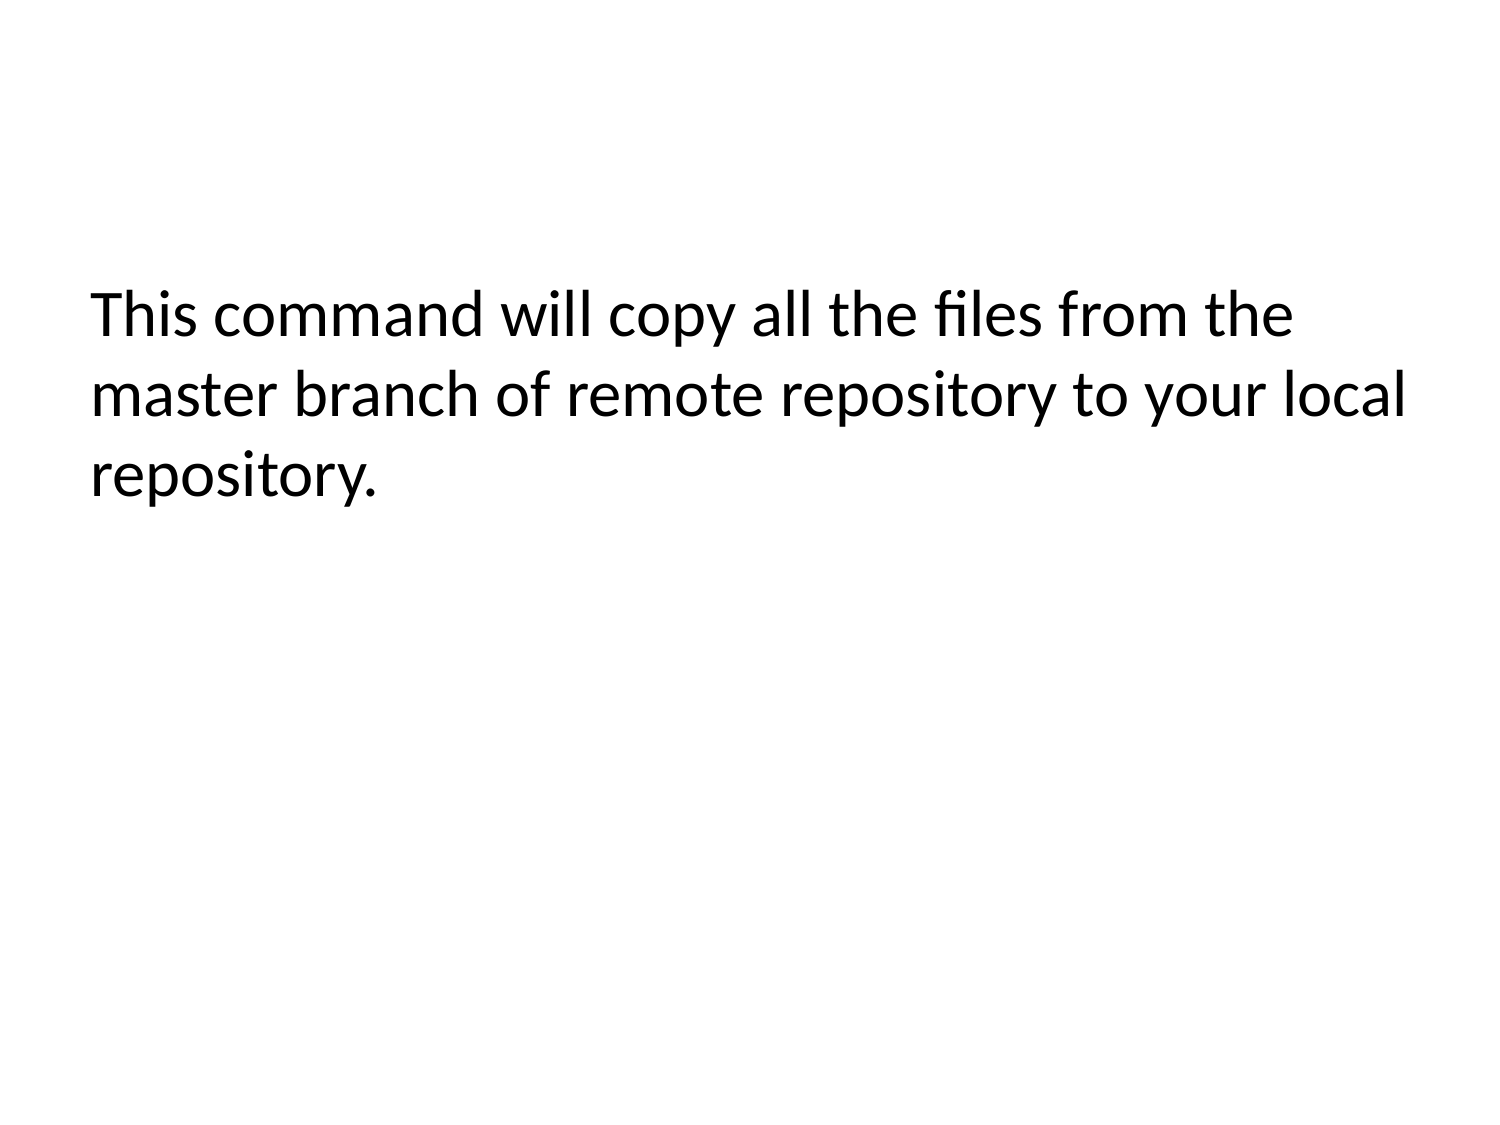

This command will copy all the files from the master branch of remote repository to your local repository.